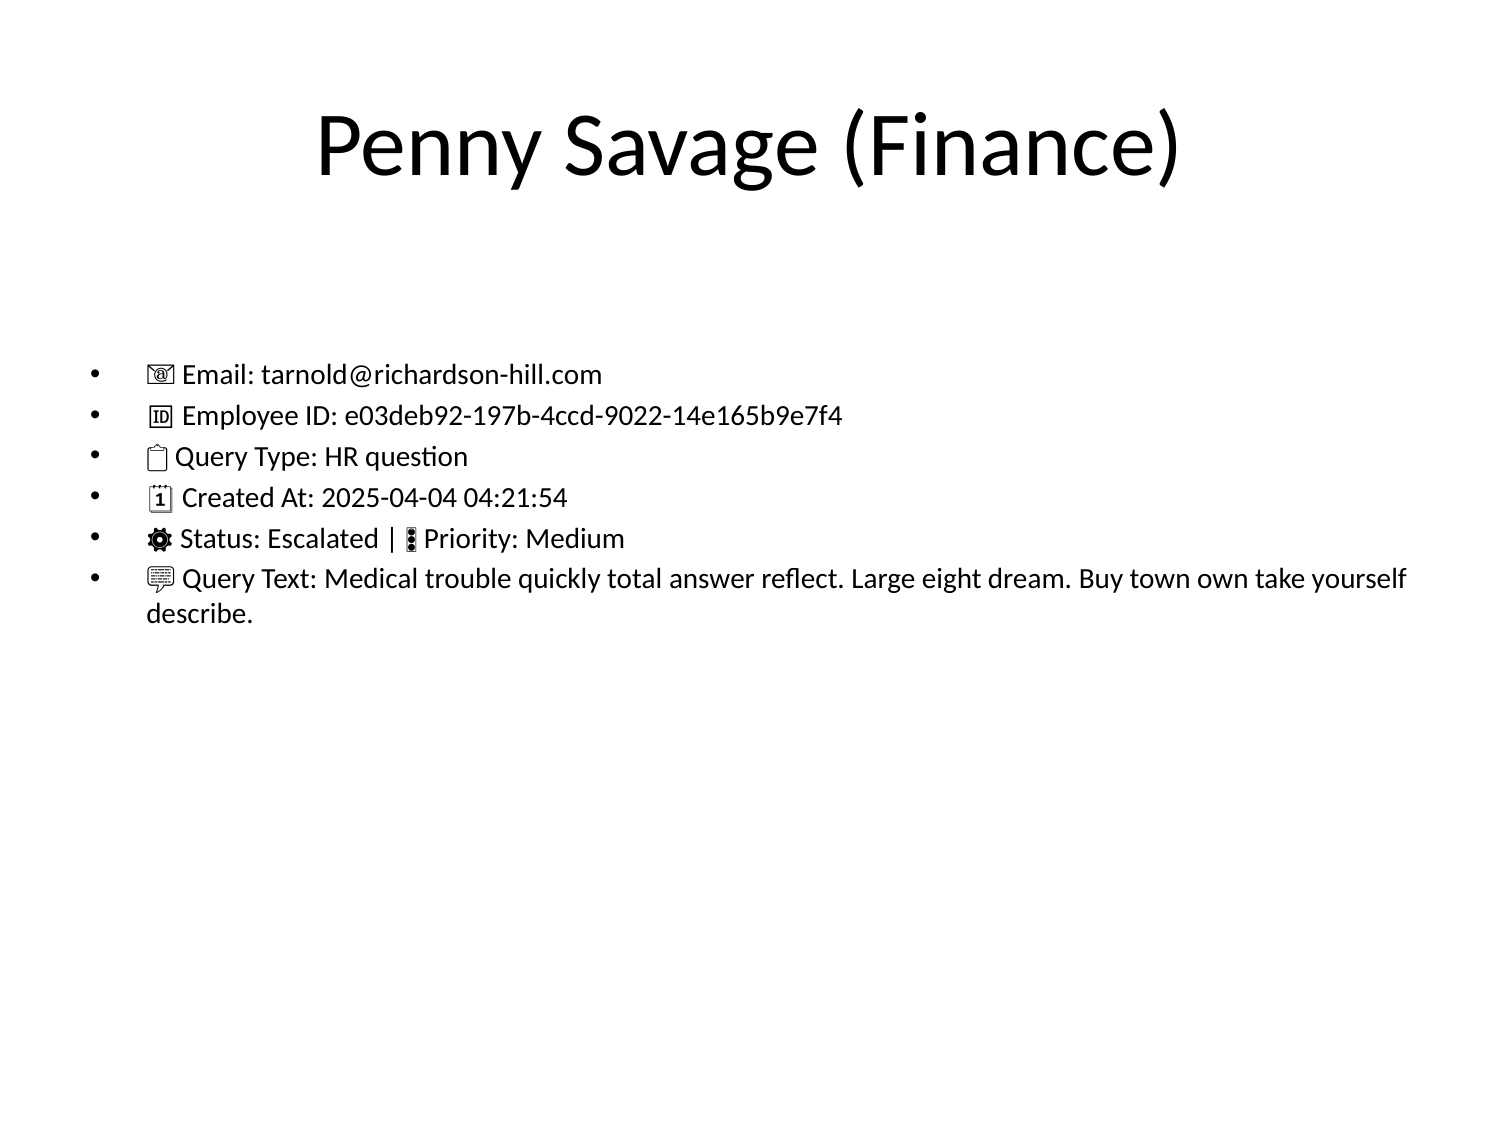

# Penny Savage (Finance)

📧 Email: tarnold@richardson-hill.com
🆔 Employee ID: e03deb92-197b-4ccd-9022-14e165b9e7f4
📋 Query Type: HR question
🗓 Created At: 2025-04-04 04:21:54
⚙ Status: Escalated | 🚦 Priority: Medium
💬 Query Text: Medical trouble quickly total answer reflect. Large eight dream. Buy town own take yourself describe.